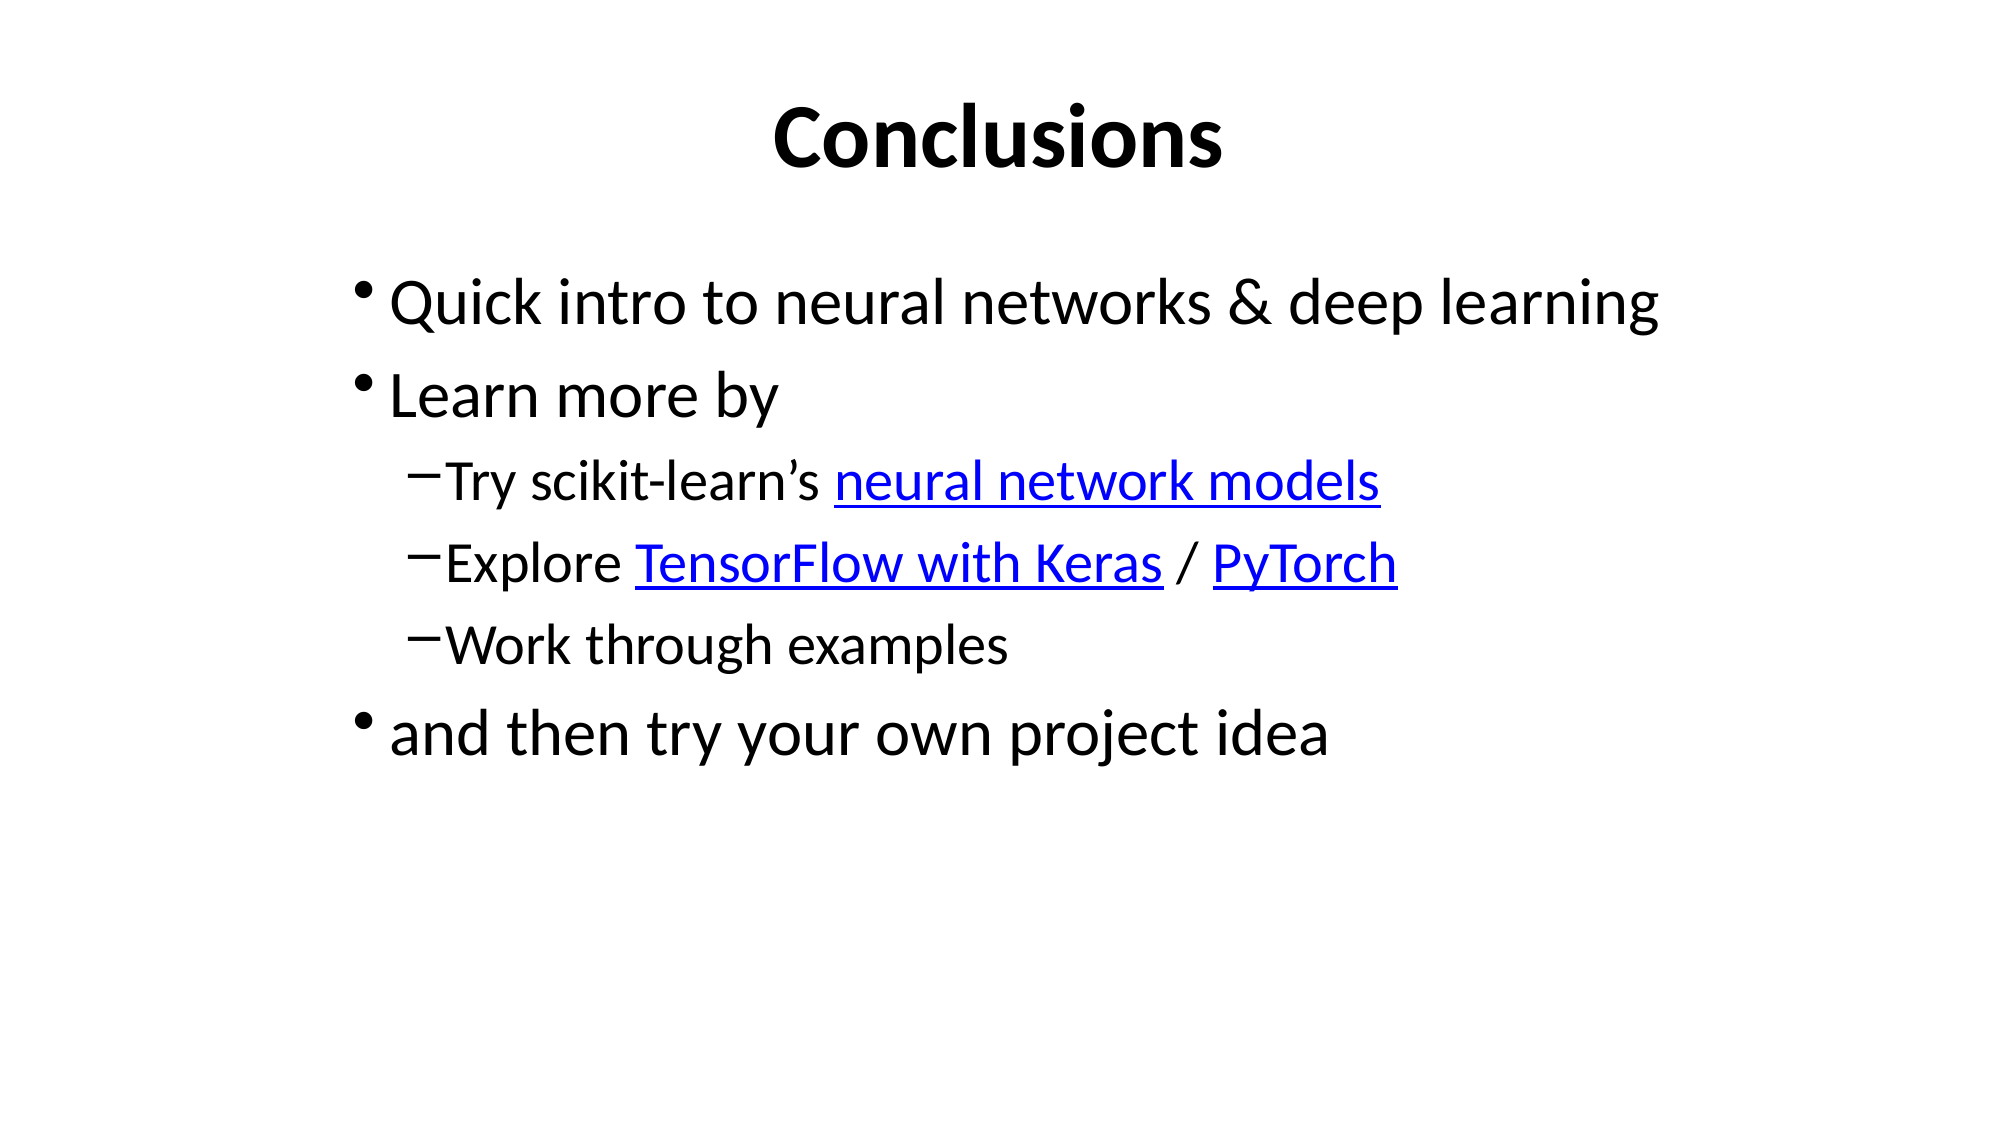

# Conclusions
Quick intro to neural networks & deep learning
Learn more by
Try scikit-learn’s neural network models
Explore TensorFlow with Keras / PyTorch
Work through examples
and then try your own project idea